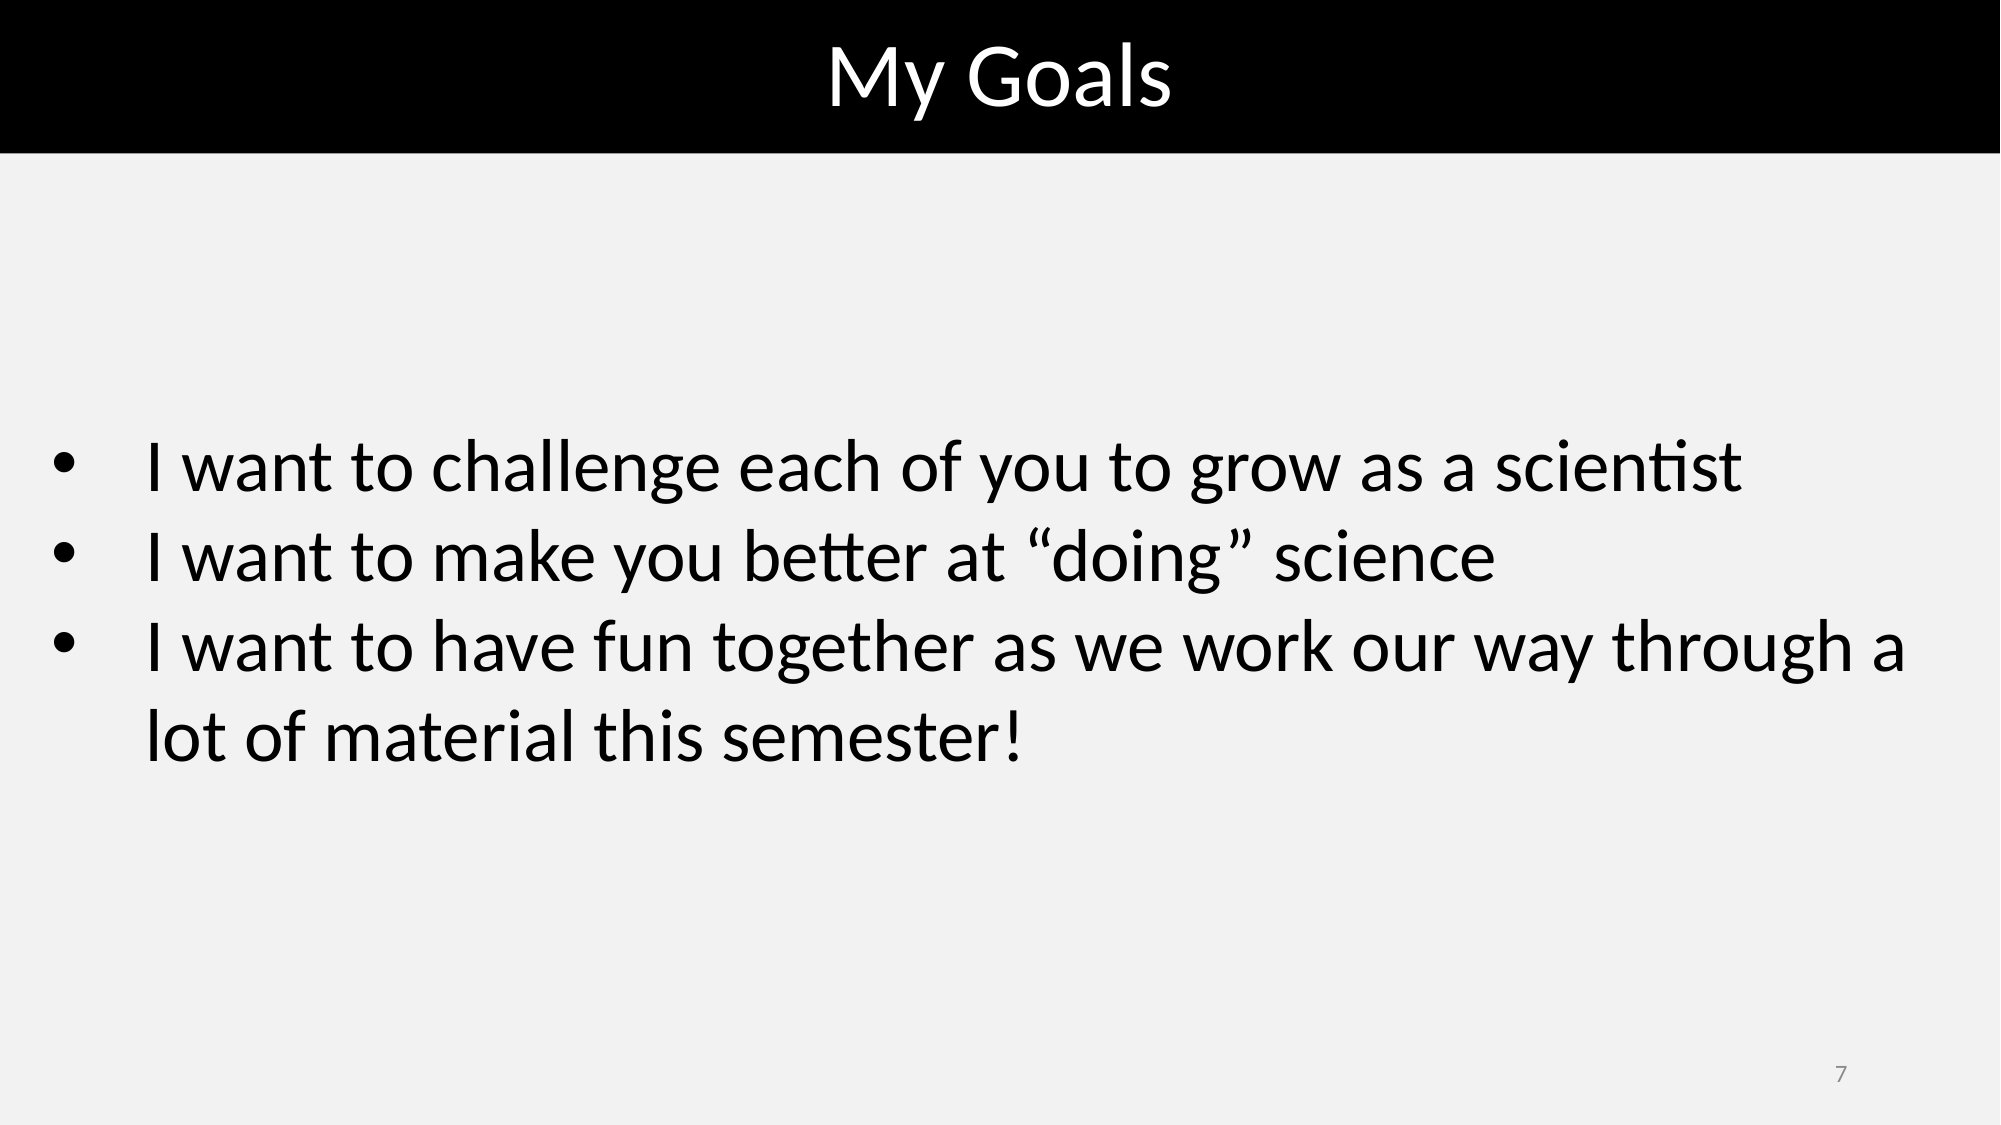

# My Goals
I want to challenge each of you to grow as a scientist
I want to make you better at “doing” science
I want to have fun together as we work our way through a lot of material this semester!
7